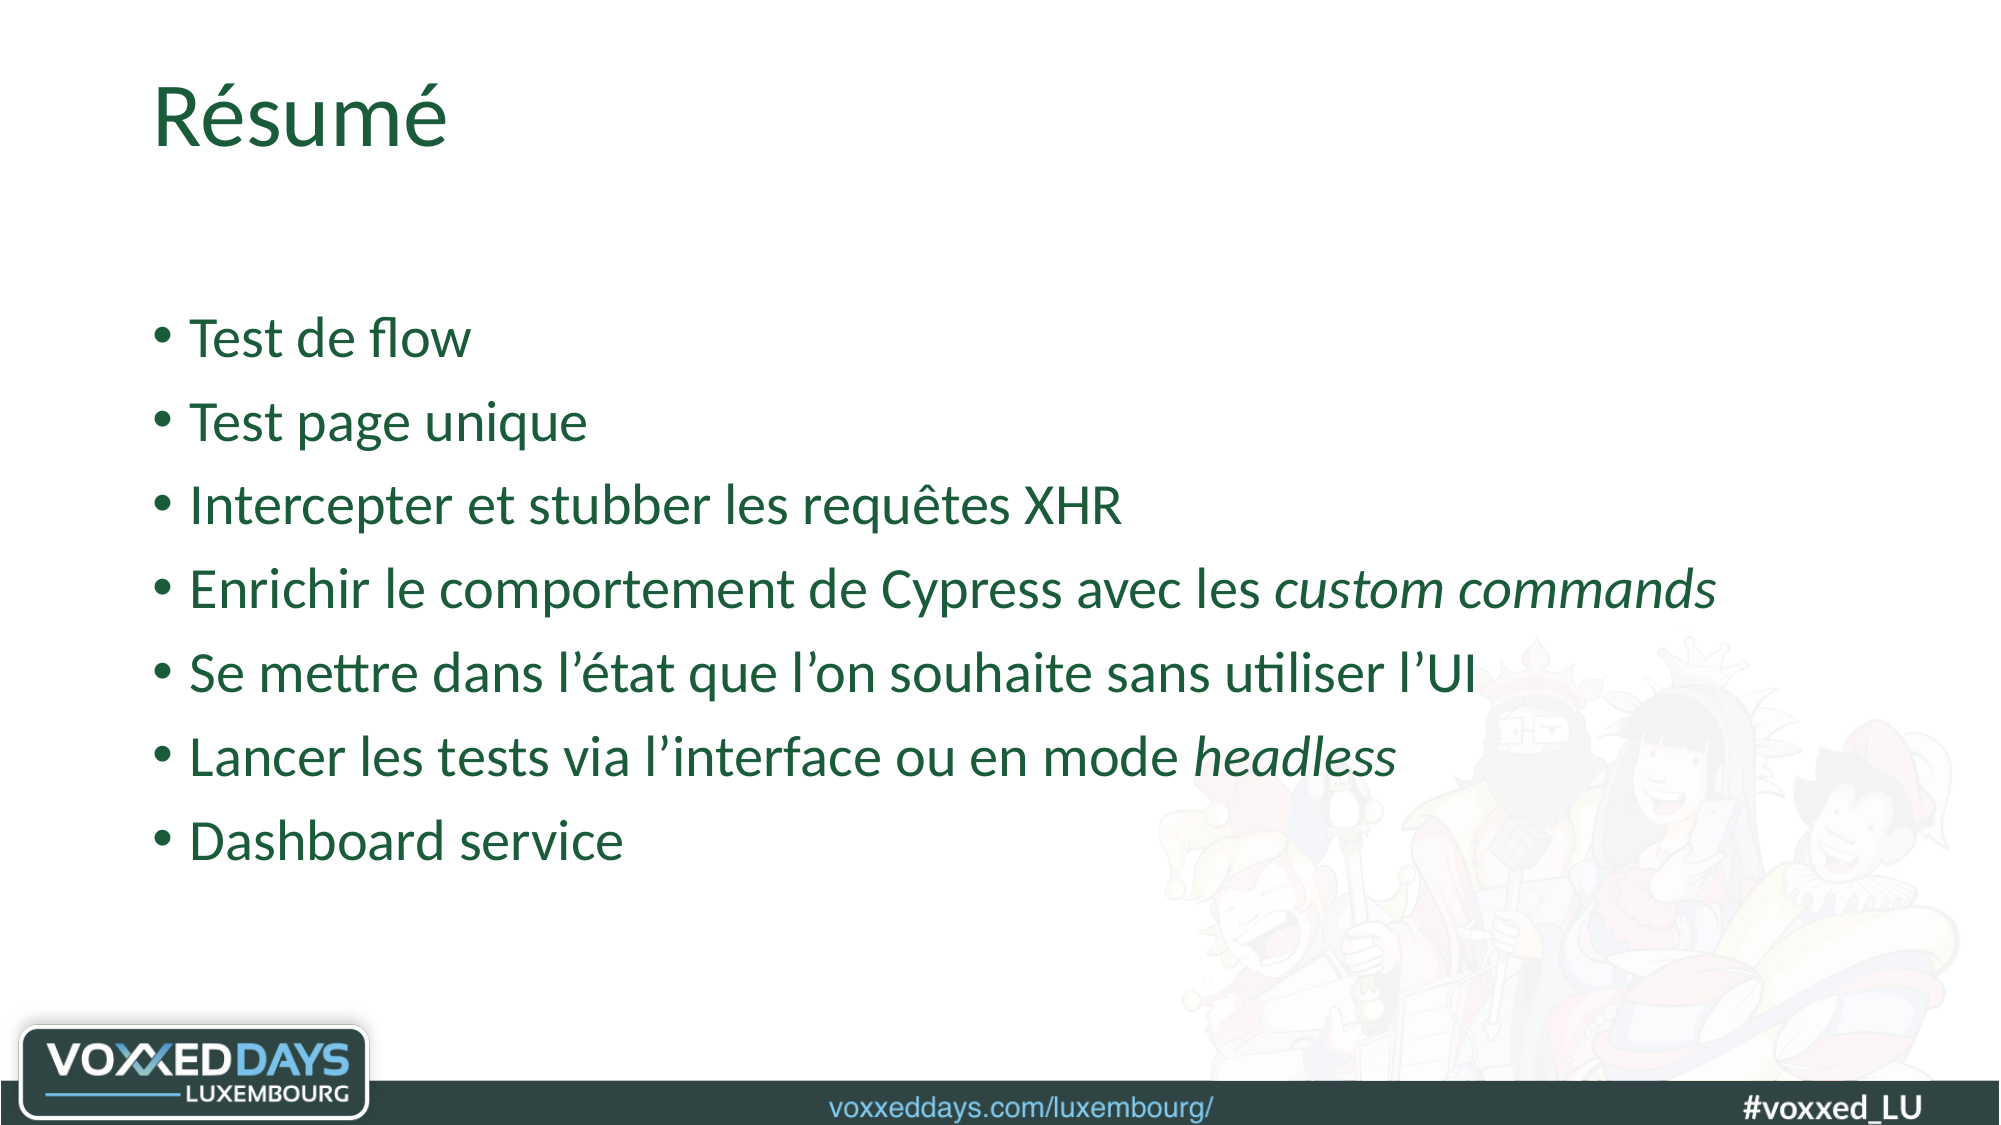

# Résumé
Test de flow
Test page unique
Intercepter et stubber les requêtes XHR
Enrichir le comportement de Cypress avec les custom commands
Se mettre dans l’état que l’on souhaite sans utiliser l’UI
Lancer les tests via l’interface ou en mode headless
Dashboard service